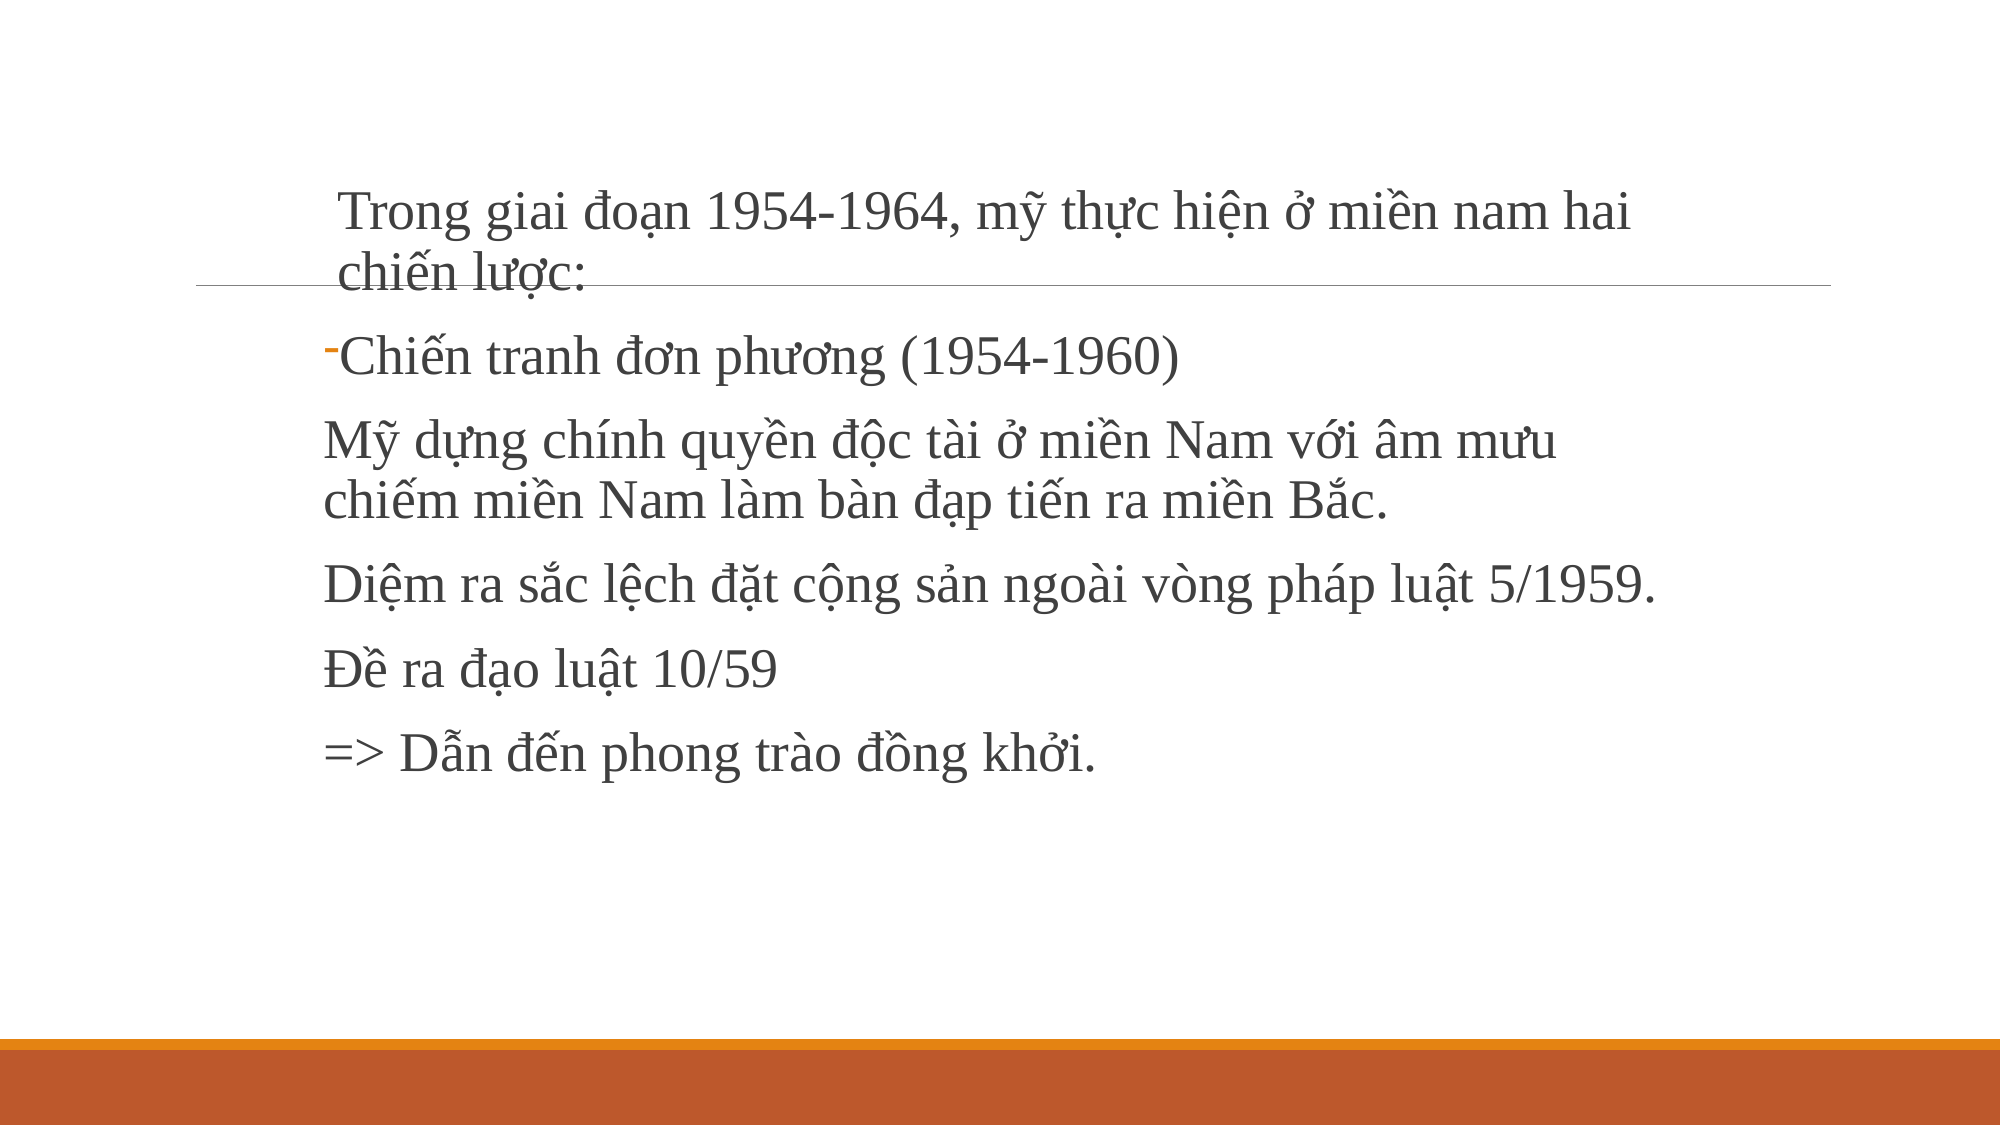

Trong giai đoạn 1954-1964, mỹ thực hiện ở miền nam hai chiến lược:
Chiến tranh đơn phương (1954-1960)
Mỹ dựng chính quyền độc tài ở miền Nam với âm mưu chiếm miền Nam làm bàn đạp tiến ra miền Bắc.
Diệm ra sắc lệch đặt cộng sản ngoài vòng pháp luật 5/1959.
Đề ra đạo luật 10/59
=> Dẫn đến phong trào đồng khởi.
186